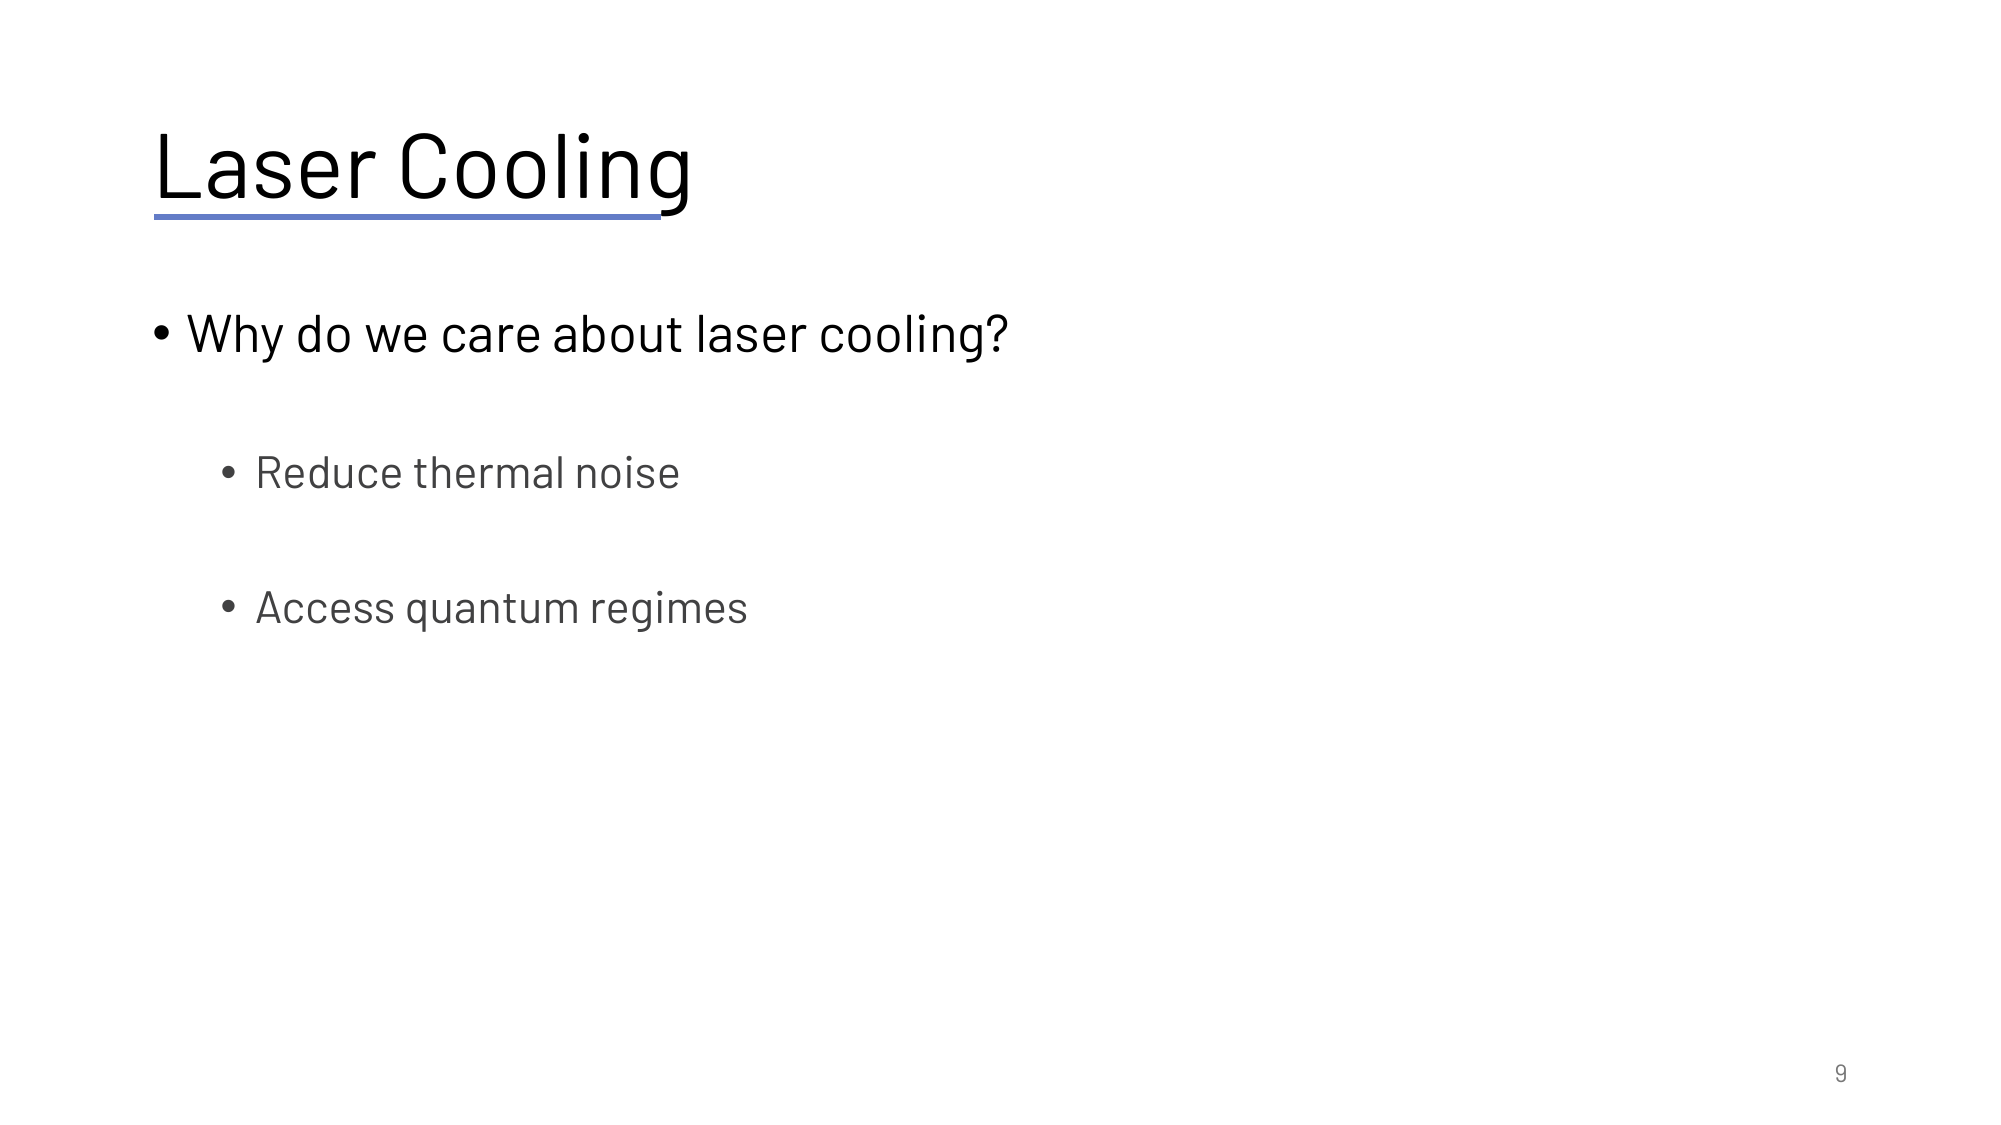

# Laser Cooling
Why do we care about laser cooling?

Reduce thermal noise

Access quantum regimes

9